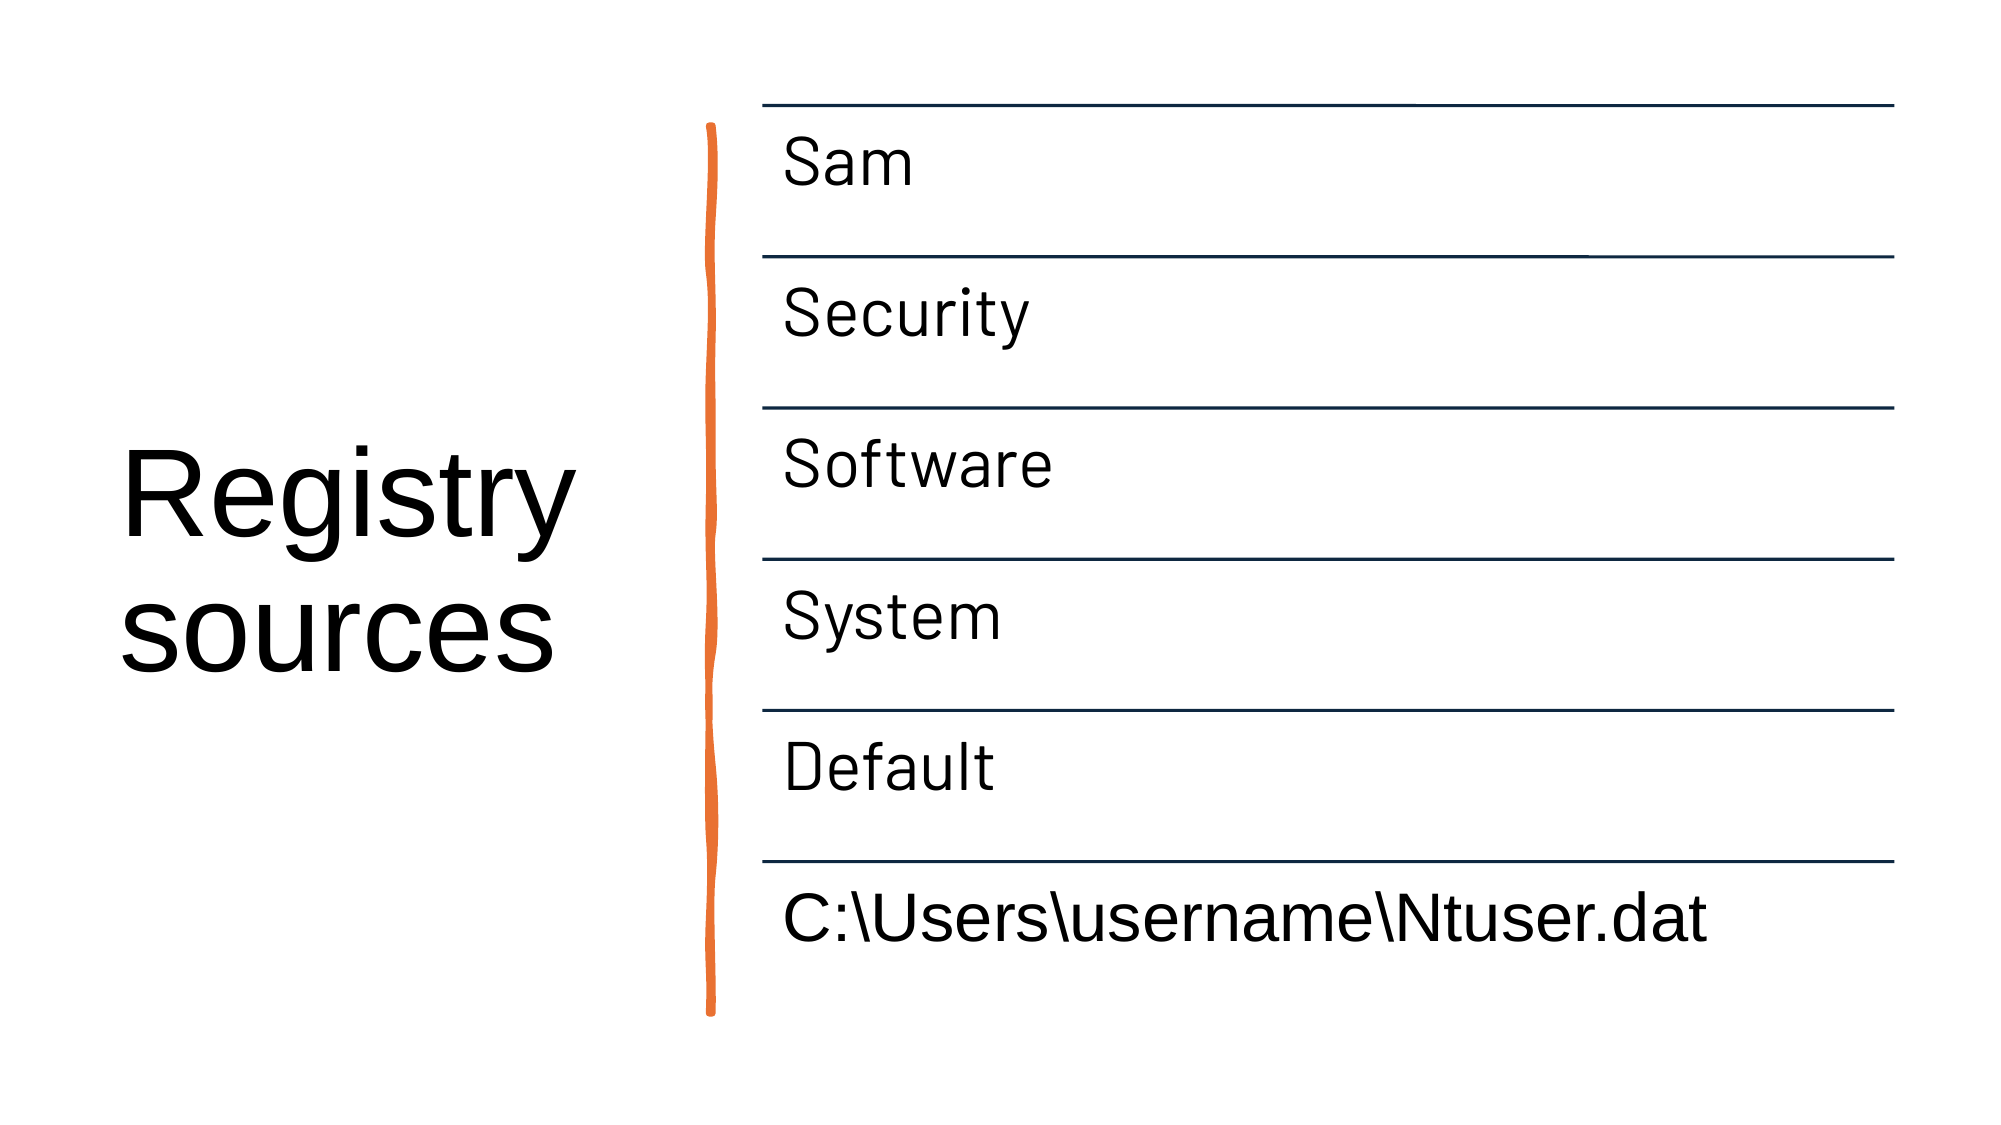

Sam
Security
Software
System
Default
C:\Users\username\Ntuser.dat
# Registry sources